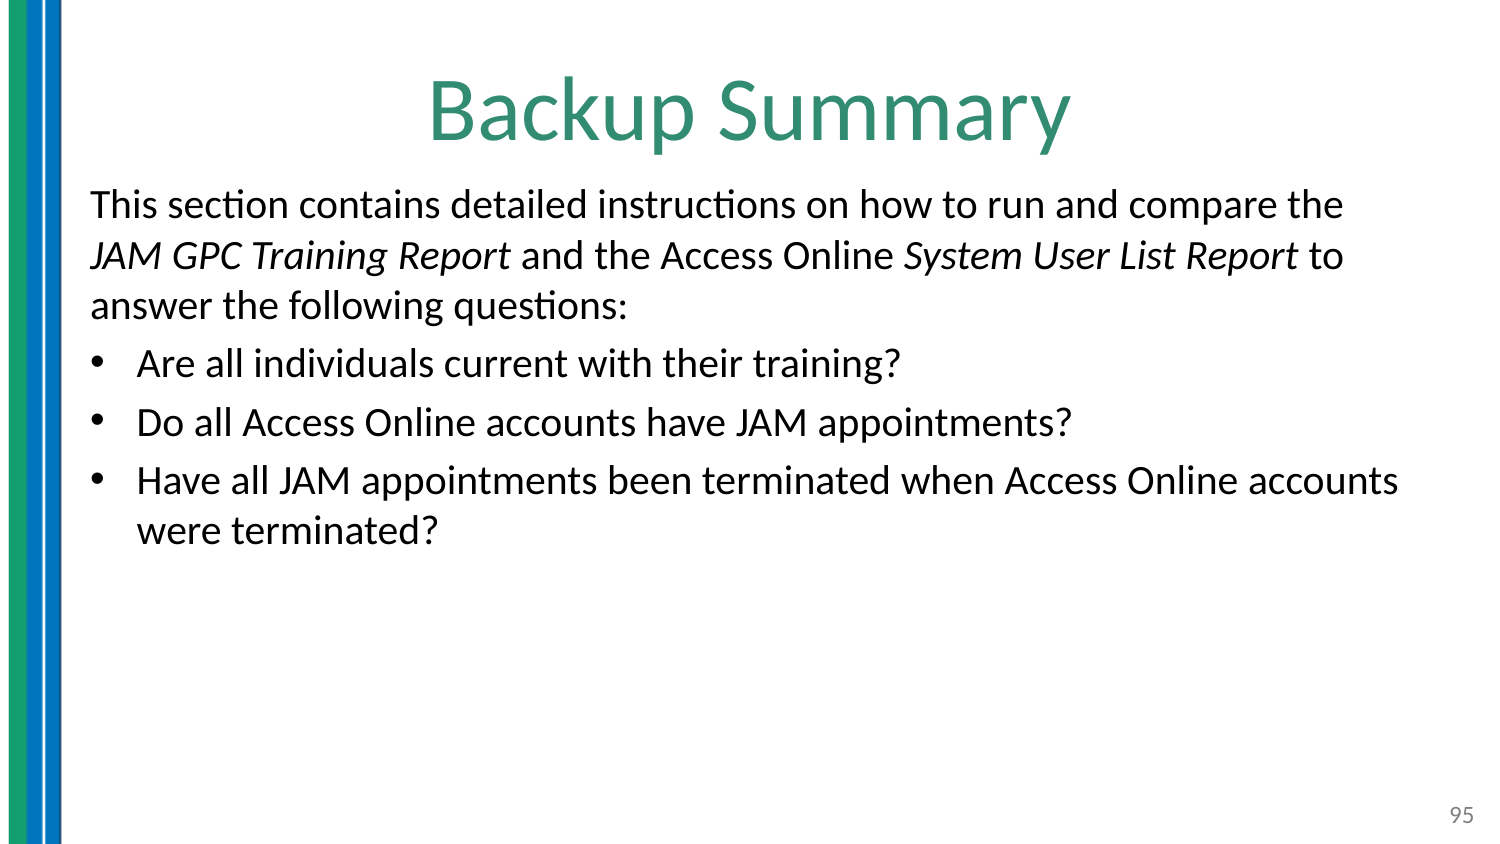

# Backup Summary
This section contains detailed instructions on how to run and compare the JAM GPC Training Report and the Access Online System User List Report to answer the following questions:
Are all individuals current with their training?
Do all Access Online accounts have JAM appointments?
Have all JAM appointments been terminated when Access Online accounts were terminated?